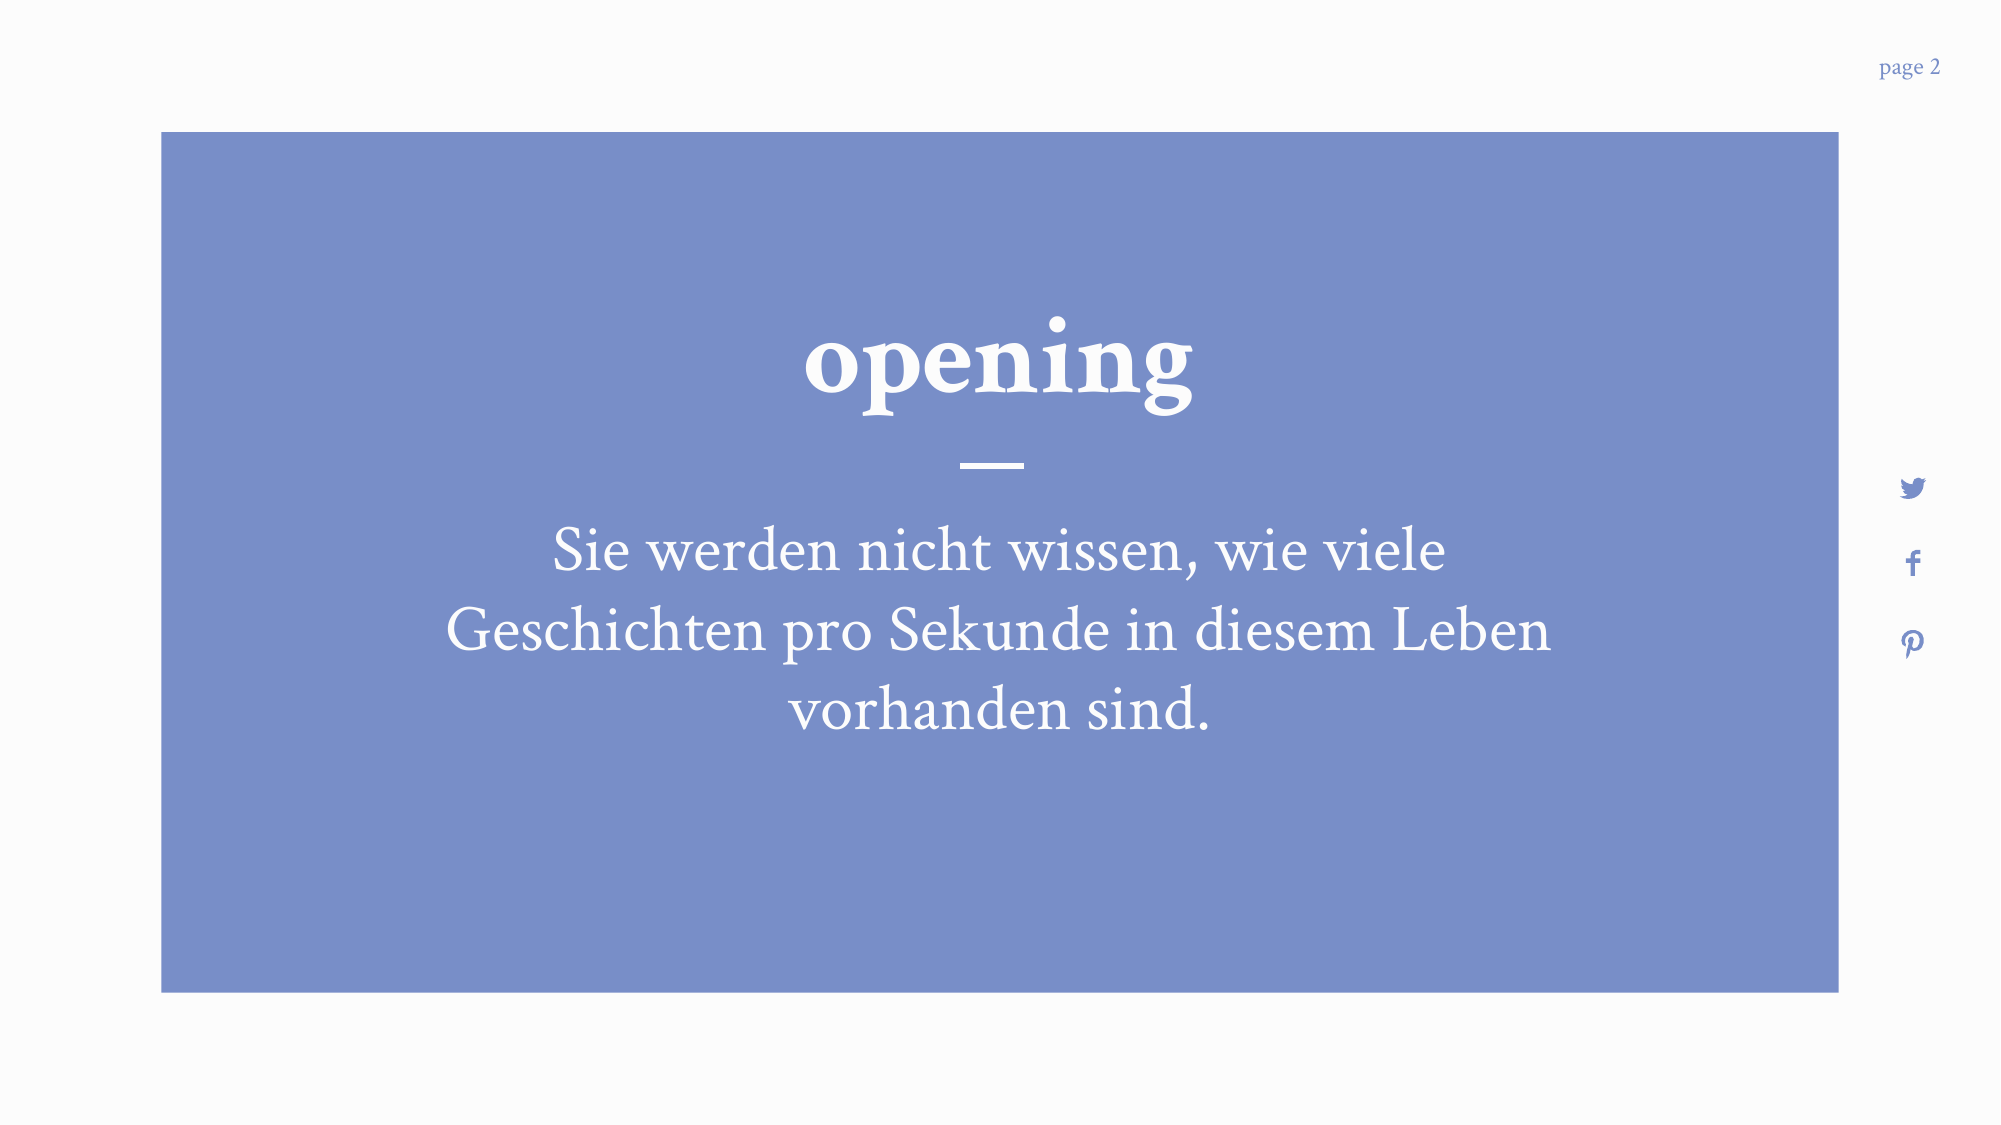

opening
Sie werden nicht wissen, wie viele Geschichten pro Sekunde in diesem Leben vorhanden sind.